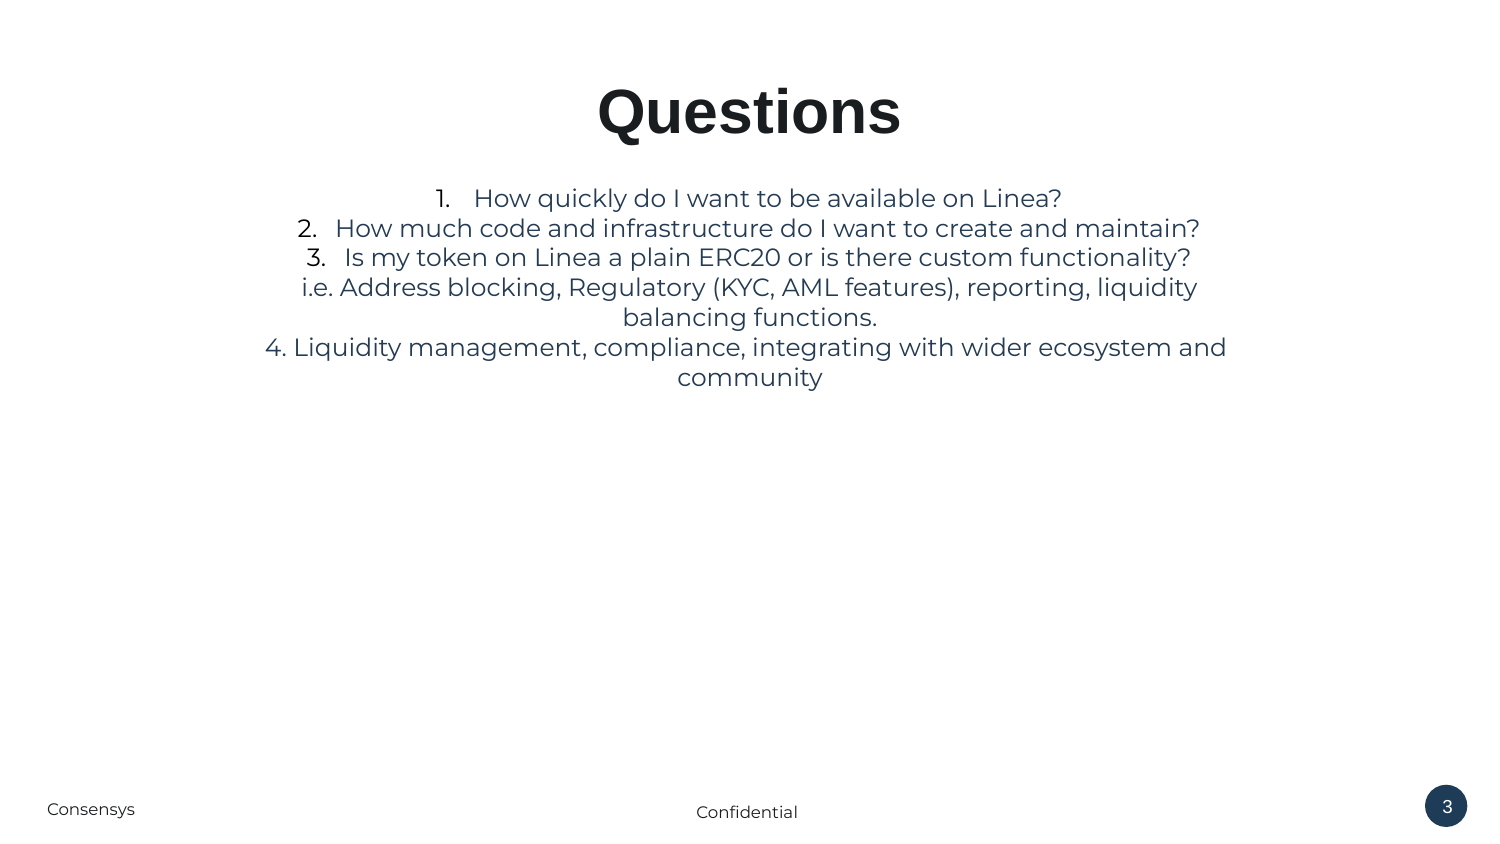

Questions
How quickly do I want to be available on Linea?
How much code and infrastructure do I want to create and maintain?
Is my token on Linea a plain ERC20 or is there custom functionality?
i.e. Address blocking, Regulatory (KYC, AML features), reporting, liquidity balancing functions.
4. Liquidity management, compliance, integrating with wider ecosystem and  community

3